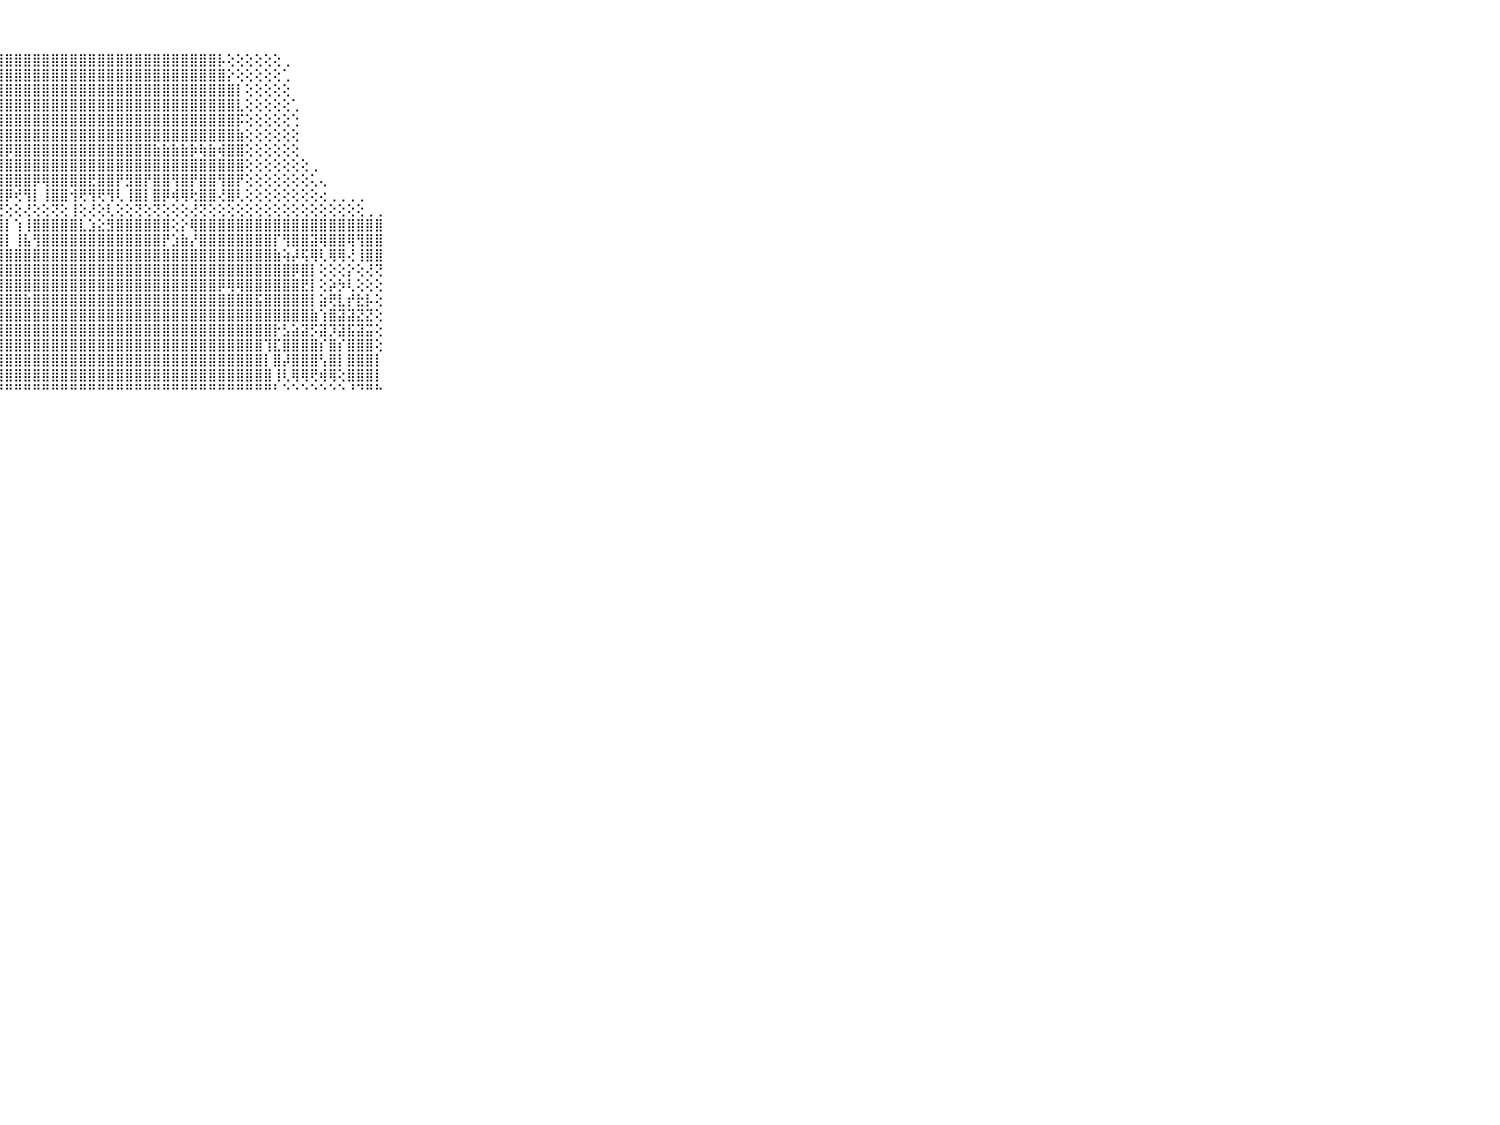

⠀⠀⠀⠀⠀⠀⠀⠀⠀⠀⠀⠀⢕⢕⢕⢕⢕⢕⢕⣕⣿⣽⣿⣿⣿⣿⣿⣿⣿⣿⣿⣿⣿⣿⣿⣿⣿⣿⣿⣿⣿⣿⣿⣿⣿⣿⣿⣿⣿⣿⣿⡧⢕⢕⢕⢕⢕⢕⢀⠀⠀⠀⠀⠀⠀⠀⠀⠀⠀⠀⠀⠀⠀⠀⠀⠀⠀⠀⠀⠀⠀
⠀⠀⠀⠀⠀⠀⠀⠀⠀⠀⠀⠀⢔⢕⢕⢕⢕⢕⢱⣿⣿⣿⣿⣿⣿⣿⣿⣿⣿⣿⣿⣿⣿⣿⣿⣿⣿⣿⣿⣿⣿⣿⣿⣿⣿⣿⣿⣿⣿⣿⣿⣿⡕⢕⢕⢕⢕⢕⢁⠀⠀⠀⠀⠀⠀⠀⠀⠀⠀⠀⠀⠀⠀⠀⠀⠀⠀⠀⠀⠀⠀
⠀⠀⠀⠀⠀⠀⠀⠀⠀⠀⠀⠀⢕⢕⢕⢕⢕⢕⣾⣿⣯⣿⣿⣿⣿⣿⣿⣿⣿⣿⣿⣿⣿⣿⣿⣿⣿⣿⣿⣿⣿⣿⣿⣿⣿⣿⣿⣿⣿⣿⣿⣿⣿⡇⢕⢕⢕⢕⢕⠀⠀⠀⠀⠀⠀⠀⠀⠀⠀⠀⠀⠀⠀⠀⠀⠀⠀⠀⠀⠀⠀
⠀⠀⠀⠀⠀⠀⠀⠀⠀⠀⠀⠀⢕⢕⢕⢕⢕⢕⣾⣿⣿⣿⣿⣿⣿⣿⣿⣿⣿⣿⣿⣿⣿⣿⣿⣿⣿⣿⣿⣿⣿⣿⣿⣿⣿⣿⣿⣿⣿⣿⣿⣿⣿⣇⢕⢕⢕⢕⢕⢁⠀⠀⠀⠀⠀⠀⠀⠀⠀⠀⠀⠀⠀⠀⠀⠀⠀⠀⠀⠀⠀
⠀⠀⠀⠀⠀⠀⠀⠀⠀⠀⠀⠀⢕⢕⢕⢕⢕⢕⣽⣿⣿⣿⣿⣿⣿⣿⣿⣿⣿⣿⣿⣿⣿⣿⣿⣿⣿⣿⣿⣿⣿⣿⣿⣿⣿⣿⣿⣿⣿⣿⣿⣿⣿⡯⢕⢕⢕⢕⢕⢑⠀⠀⠀⠀⠀⠀⠀⠀⠀⠀⠀⠀⠀⠀⠀⠀⠀⠀⠀⠀⠀
⠀⠀⠀⠀⠀⠀⠀⠀⠀⠀⠀⠀⢕⢕⢕⢕⢕⢕⣿⣿⣿⢿⢿⢿⣿⣿⣿⣿⣿⣿⣿⣿⣿⣿⣿⣿⣿⣿⣿⣿⣿⣿⣿⣿⣿⣿⣿⣿⣿⣿⣿⣿⣿⣷⢕⢕⢕⢕⢕⢕⠀⠀⠀⠀⠀⠀⠀⠀⠀⠀⠀⠀⠀⠀⠀⠀⠀⠀⠀⠀⠀
⠀⠀⠀⠀⠀⠀⠀⠀⠀⠀⠀⢔⢕⢕⢕⢕⢕⢕⣿⣿⡿⢫⣽⢻⣿⡿⢿⣽⡿⣿⣿⣿⣿⣿⣿⣿⣿⣿⣿⣿⣿⣿⣿⣿⣷⣷⣷⣷⡷⢷⣷⢾⣿⣿⢕⢕⢕⢕⢕⢕⠀⠀⠀⠀⠀⠀⠀⠀⠀⠀⠀⠀⠀⠀⠀⠀⠀⠀⠀⠀⠀
⠀⠀⠀⠀⠀⠀⠀⠀⠀⠀⠀⢕⢕⢕⢕⢕⢕⢕⣿⣿⣿⣿⣿⣿⣿⣿⣿⣿⣿⣿⣿⣿⣿⣿⣿⣿⣿⣿⣿⣿⣿⣿⣿⣿⣿⣿⣿⣿⣿⣿⣿⣿⣿⣿⢕⢕⢕⢕⢕⢕⢕⢀⠀⠀⠀⠀⠀⠀⠀⠀⠀⠀⠀⠀⠀⠀⠀⠀⠀⠀⠀
⠀⠀⠀⠀⠀⠀⠀⠀⠀⠀⠀⢕⢕⢕⢕⢕⢕⢕⣿⣿⡟⣿⣿⡿⣿⣿⣿⣿⣿⣿⣿⡿⢿⣿⣿⣿⣿⣟⣿⣿⡟⣻⣿⡟⣿⣿⢻⣿⡟⣿⣿⢻⣿⡟⢕⢕⢕⢕⢕⢕⢕⢅⢄⠀⠀⠀⠀⠀⠀⠀⠀⠀⠀⠀⠀⠀⠀⠀⠀⠀⠀
⠀⠀⠀⠀⠀⠀⠀⠀⠀⠀⠀⢕⢕⣱⢕⢕⢕⢕⢹⡿⢇⢻⢿⡇⣿⣿⢻⣿⡿⢞⢻⡇⢸⣿⣿⢺⢟⢻⢟⢻⢇⢸⣿⡇⣿⡿⢾⢿⢗⣿⣿⢜⣿⢇⢕⢕⢕⢕⢕⢕⢕⢕⢔⢀⢀⢀⢀⠀⠀⠀⠀⠀⠀⠀⠀⠀⠀⠀⠀⠀⠀
⠀⠀⠀⠀⠀⠀⠀⠀⠀⠀⠀⢕⢕⢝⢗⢕⢕⢕⢕⢕⢕⢕⢜⢕⢕⢝⢜⢝⢕⢕⢜⢕⢕⢝⢕⢸⢕⢜⢕⢇⢕⢕⢝⢕⢝⢕⢕⢕⢜⢝⢕⢕⢕⢕⢕⢕⢕⢕⢕⢕⢕⢕⢕⢕⢕⢕⢕⢀⢀⠀⠀⠀⠀⠀⠀⠀⠀⠀⠀⠀⠀
⠀⠀⠀⠀⠀⠀⠀⠀⠀⠀⠀⣿⣿⣿⣿⣿⣿⣿⣿⣿⣿⣿⣿⣿⣿⣿⣿⣿⡇⢱⢸⣿⣿⣿⣿⣿⣇⣱⣕⣻⣿⣿⣿⣿⣿⣿⢕⡕⢿⣿⣿⣿⣿⣿⣿⣿⣿⣿⣿⣿⣿⣿⣿⣿⣿⣿⣿⣿⣿⠀⠀⠀⠀⠀⠀⠀⠀⠀⠀⠀⠀
⠀⠀⠀⠀⠀⠀⠀⠀⠀⠀⠀⣿⣿⣿⣿⣿⣿⣿⣿⣿⣿⣿⣿⣿⣿⢿⣿⣿⡇⢸⣧⢻⣿⣿⣿⣿⣿⣿⣿⣿⣿⣿⣿⣿⣿⡟⣱⣷⡜⣿⣿⣿⣿⣿⣿⣿⣿⡏⢻⣿⣿⣽⢿⣿⣿⢿⢻⣿⣿⠀⠀⠀⠀⠀⠀⠀⠀⠀⠀⠀⠀
⠀⠀⠀⠀⠀⠀⠀⠀⠀⠀⠀⢻⢏⣿⣿⢿⣿⣿⣿⣿⣿⣿⣿⣿⣿⣾⣿⣿⣿⣿⣿⣿⣿⣿⣿⣿⣿⣿⣿⣿⣿⣿⣿⣿⣿⣿⣿⣿⣿⣿⣿⣿⣿⣿⣿⣿⣿⣷⢵⡼⢯⢿⢇⢿⢿⢜⢸⣿⣿⠀⠀⠀⠀⠀⠀⠀⠀⠀⠀⠀⠀
⠀⠀⠀⠀⠀⠀⠀⠀⠀⠀⠀⢸⢿⣿⣿⢹⣿⣿⣿⣿⣿⢟⢿⣿⢿⣿⣿⣿⣿⣿⣿⣿⣿⣿⣿⣿⣿⣿⣿⣿⣿⣿⣿⣿⣿⣿⣿⣿⣿⣿⣿⣿⣿⣿⣿⣿⣿⣿⣿⡿⣿⡇⢕⢕⢕⡕⢕⢜⢝⠀⠀⠀⠀⠀⠀⠀⠀⠀⠀⠀⠀
⠀⠀⠀⠀⠀⠀⠀⠀⠀⠀⠀⢸⢸⢿⢿⢸⣿⣿⣿⣿⣿⣱⣷⣷⣾⣿⣿⣿⣿⣿⣿⣿⣿⣿⣿⣿⣿⣿⣿⣿⣿⣿⣿⣿⣿⣿⣿⣿⣿⣿⣿⡿⢿⢿⣿⣿⣿⣿⣿⣿⣟⡇⢕⡵⡳⢇⢕⢕⢕⠀⠀⠀⠀⠀⠀⠀⠀⠀⠀⠀⠀
⠀⠀⠀⠀⠀⠀⠀⠀⠀⠀⠀⢕⢎⣝⢟⣸⣽⣿⣿⣿⡏⣿⣿⣿⣿⣿⣿⣿⣿⣿⣷⣿⣿⣿⣿⣿⣿⣿⣿⣿⣿⣿⣿⣿⣿⣿⣿⣿⣿⣿⣿⣿⣿⣿⣿⣯⣿⣿⣿⣿⣿⡇⣵⢟⣇⡞⣗⡧⢕⠀⠀⠀⠀⠀⠀⠀⠀⠀⠀⠀⠀
⠀⠀⠀⠀⠀⠀⠀⠀⠀⠀⠀⣼⣽⣿⣿⣿⣿⣿⣿⣿⣿⣿⣿⣿⣿⣿⣿⣿⣿⣿⣿⣿⣿⣿⣿⣿⣿⣿⣿⣿⣿⣿⣿⣿⣿⣿⣿⣿⣿⣿⣿⣿⣿⣿⣿⣿⣿⣿⣿⣿⣿⣷⢱⣿⣽⣽⣝⣝⢕⠀⠀⠀⠀⠀⠀⠀⠀⠀⠀⠀⠀
⠀⠀⠀⠀⠀⠀⠀⠀⠀⠀⠀⣿⣿⣿⣿⣿⣿⣿⣿⣿⣿⣿⣿⣿⣿⣿⣿⣿⣿⣿⣿⣿⣿⣿⣿⣿⣿⣿⣿⣿⣿⣿⣿⣿⣿⣿⣿⣿⣿⣿⣿⣿⣿⣿⣿⣿⣿⡗⣣⣵⣽⡫⣽⡹⣽⣯⣽⣭⢕⠀⠀⠀⠀⠀⠀⠀⠀⠀⠀⠀⠀
⠀⠀⠀⠀⠀⠀⠀⠀⠀⠀⠀⣿⣿⣿⣿⣿⣿⣿⣿⣿⡿⢏⢻⣿⢹⣿⣿⣿⣿⣿⣿⣿⣿⣿⣿⣿⣿⣿⣿⣿⣿⣿⣿⣿⣿⣿⣿⣿⣿⣿⣿⣿⣿⣿⣿⣿⢹⣏⣿⣿⣿⣿⡎⣿⡎⣿⣿⣿⢕⠀⠀⠀⠀⠀⠀⠀⠀⠀⠀⠀⠀
⠀⠀⠀⠀⠀⠀⠀⠀⠀⠀⠀⢟⢏⢝⢝⢟⣿⣿⣿⣿⣇⢵⣞⣯⣿⣿⣿⣿⣿⣿⣿⣿⣿⣿⣿⣿⣿⣿⣿⣿⣿⣿⣿⣿⣿⣿⣿⣿⣿⣿⣿⣿⣿⣿⣿⣿⡇⣿⡼⣿⣿⣿⢣⣿⡇⣿⣿⣿⡇⠀⠀⠀⠀⠀⠀⠀⠀⠀⠀⠀⠀
⠀⠀⠀⠀⠀⠀⠀⠀⠀⠀⠀⢕⢕⡕⣕⢹⣿⣿⣿⣿⣿⣿⣿⣿⣿⣿⣿⣿⣿⣿⣿⣿⣿⣿⣿⣿⣿⣿⣿⣿⣿⣿⣿⣿⣿⣿⣿⣿⣿⣿⣿⣿⣿⣿⣿⣿⣿⢸⢇⢿⢿⢟⢾⢿⢕⣿⣿⣿⡇⠀⠀⠀⠀⠀⠀⠀⠀⠀⠀⠀⠀
⠀⠀⠀⠀⠀⠀⠀⠀⠀⠀⠀⠛⠛⠃⠑⠘⠛⠛⠛⠛⠛⠛⠛⠛⠛⠛⠛⠛⠛⠛⠛⠛⠛⠛⠛⠛⠛⠛⠛⠛⠛⠛⠛⠛⠛⠛⠛⠛⠛⠛⠛⠛⠛⠛⠛⠛⠛⠃⠑⠑⠑⠑⠑⠑⠑⠘⠙⠛⠓⠀⠀⠀⠀⠀⠀⠀⠀⠀⠀⠀⠀